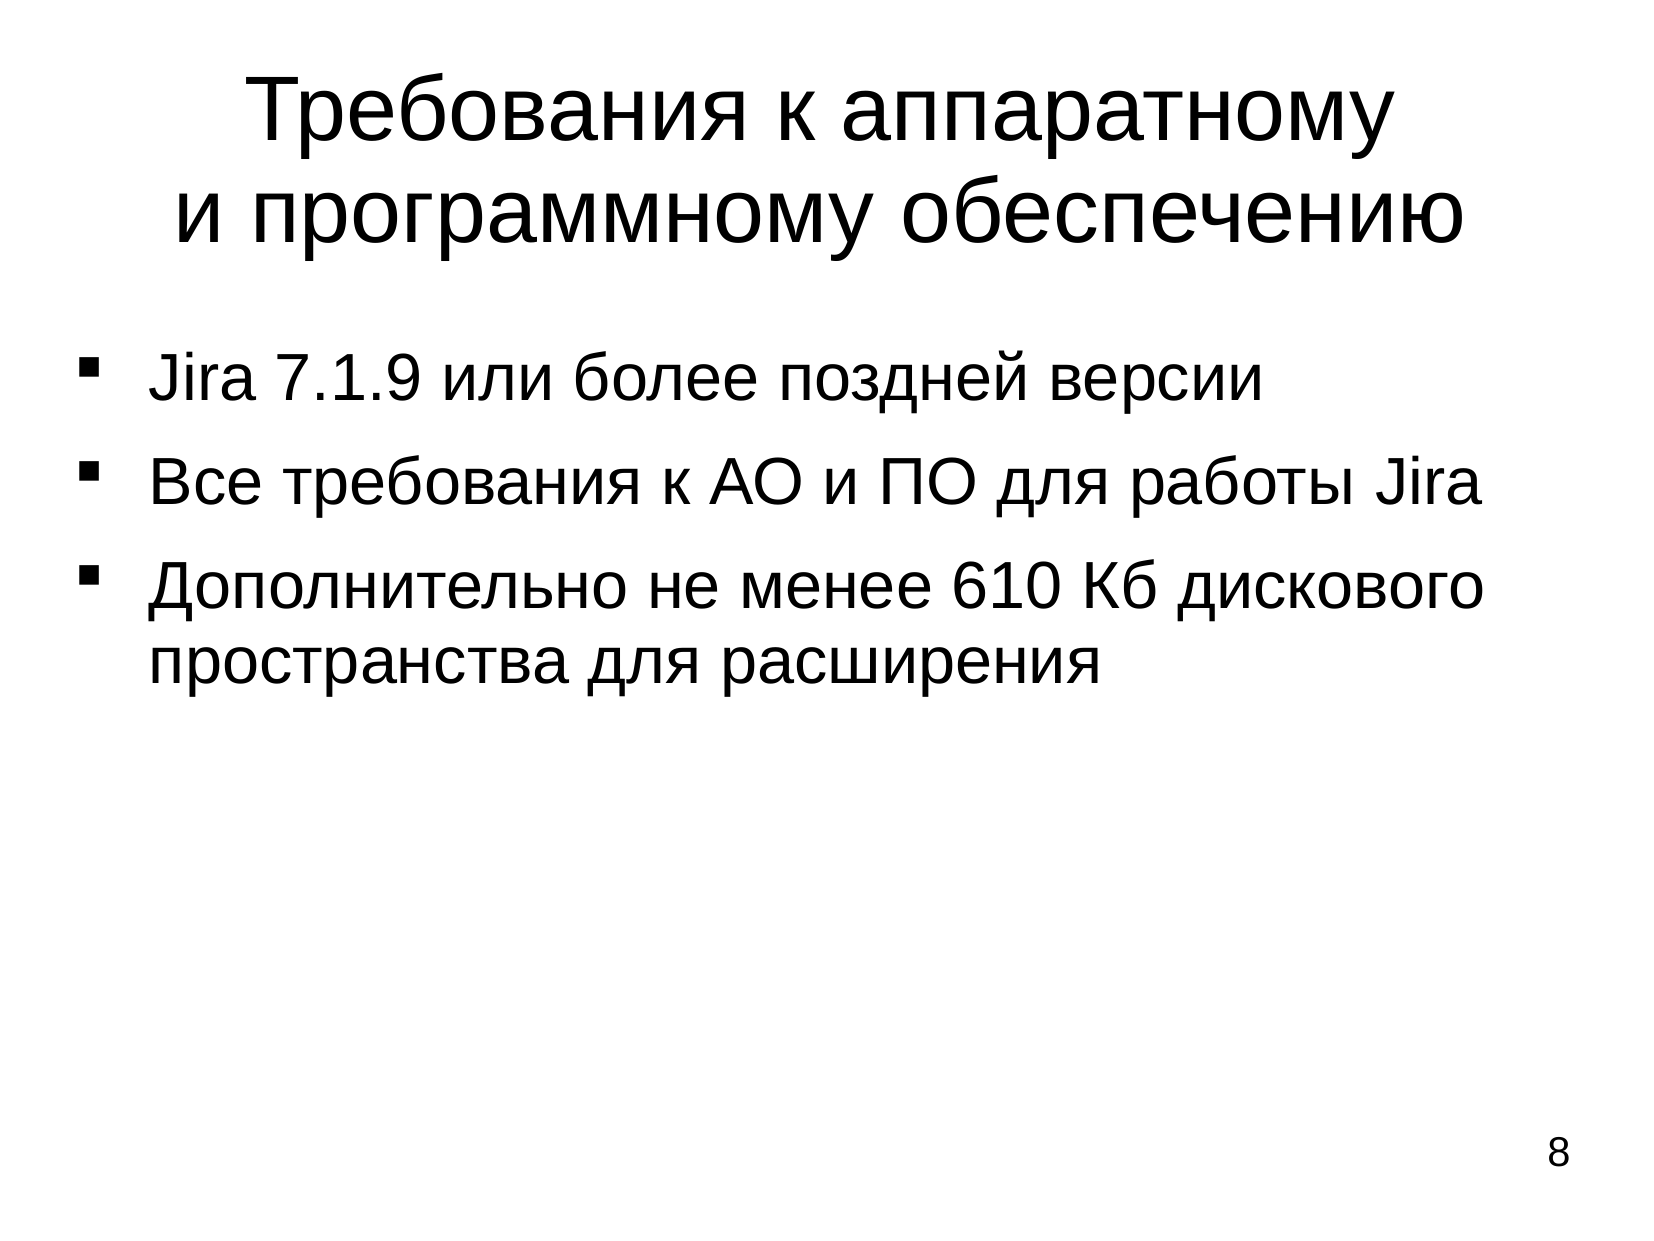

# Требования к аппаратному и программному обеспечению
Jira 7.1.9 или более поздней версии
Все требования к АО и ПО для работы Jira
Дополнительно не менее 610 Кб дискового пространства для расширения
8